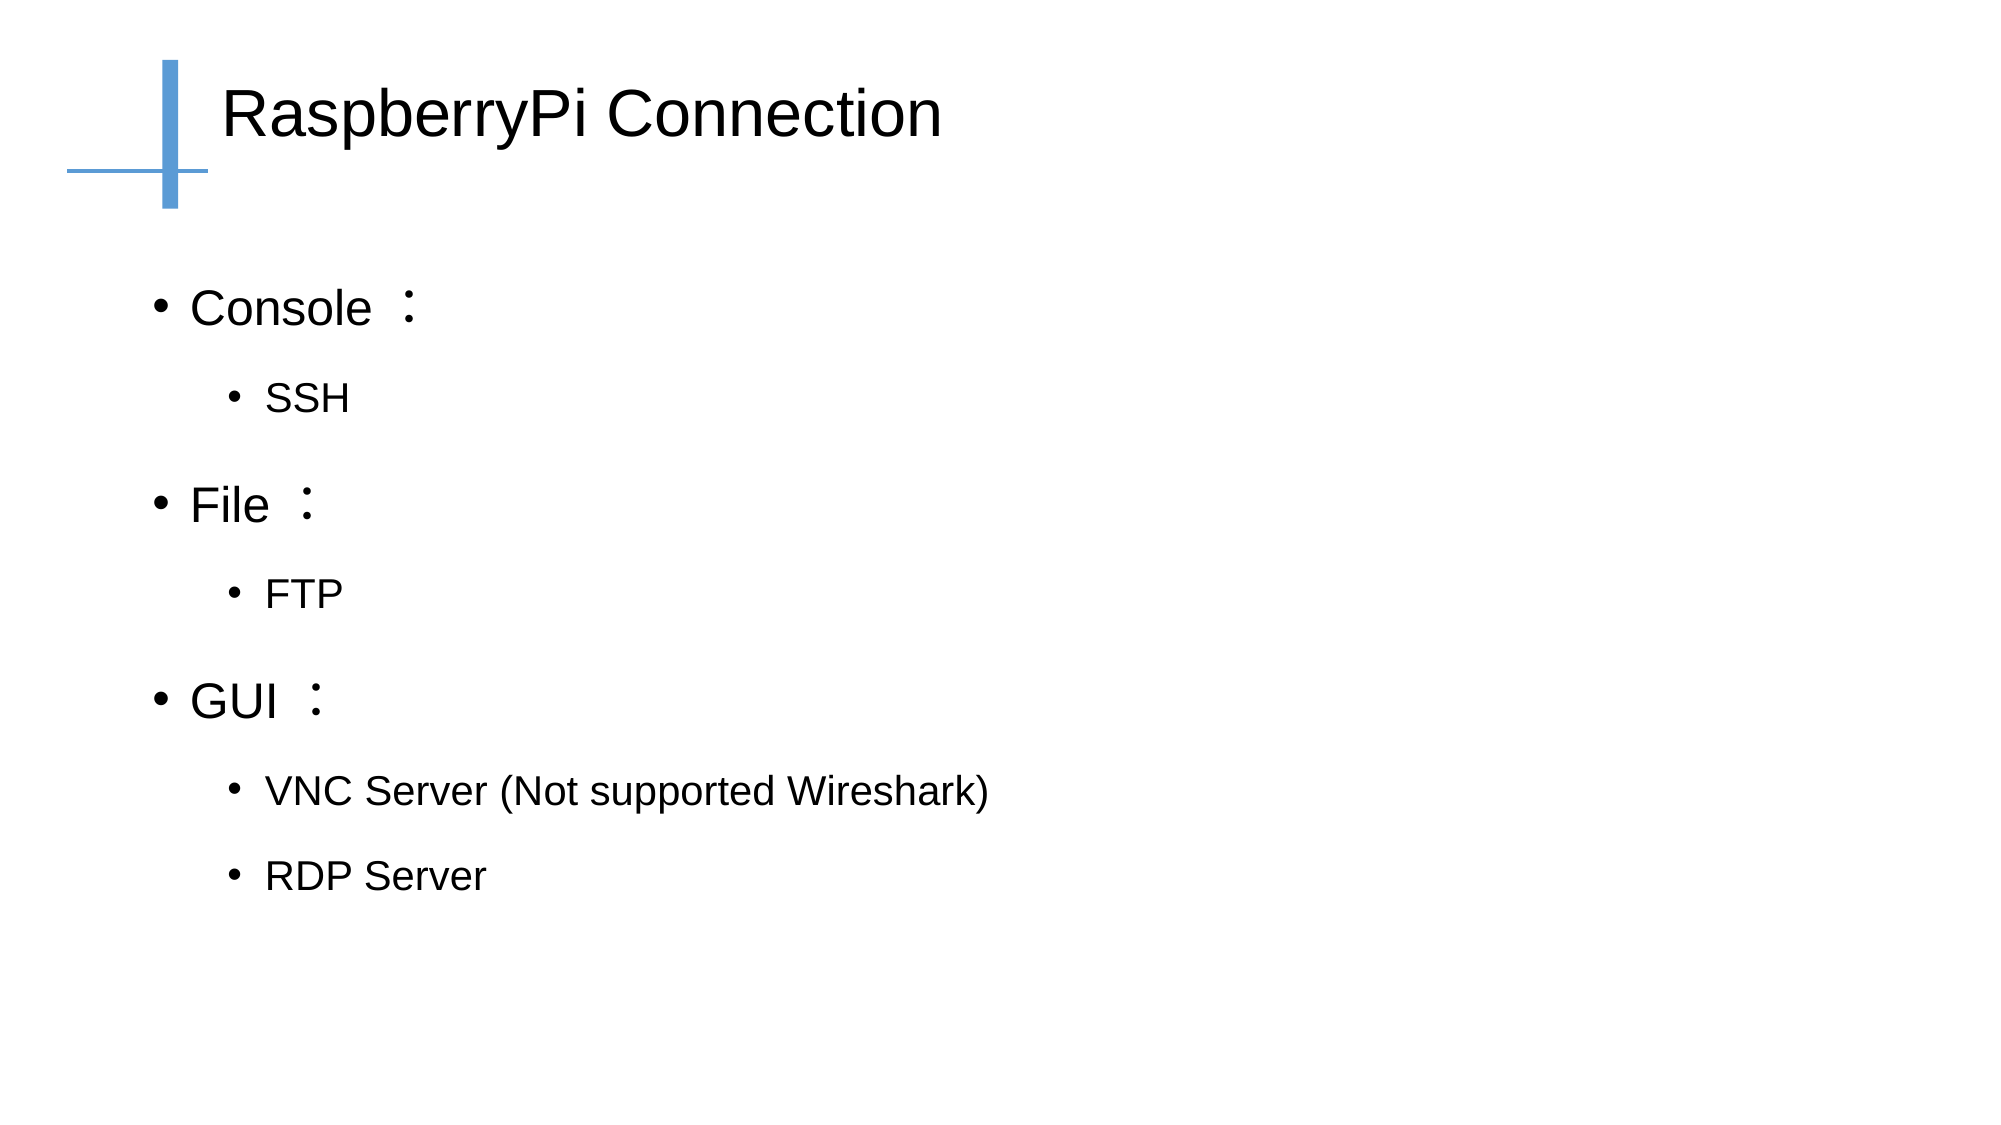

# RaspberryPi Connection
Console：
SSH
File：
FTP
GUI：
VNC Server (Not supported Wireshark)
RDP Server